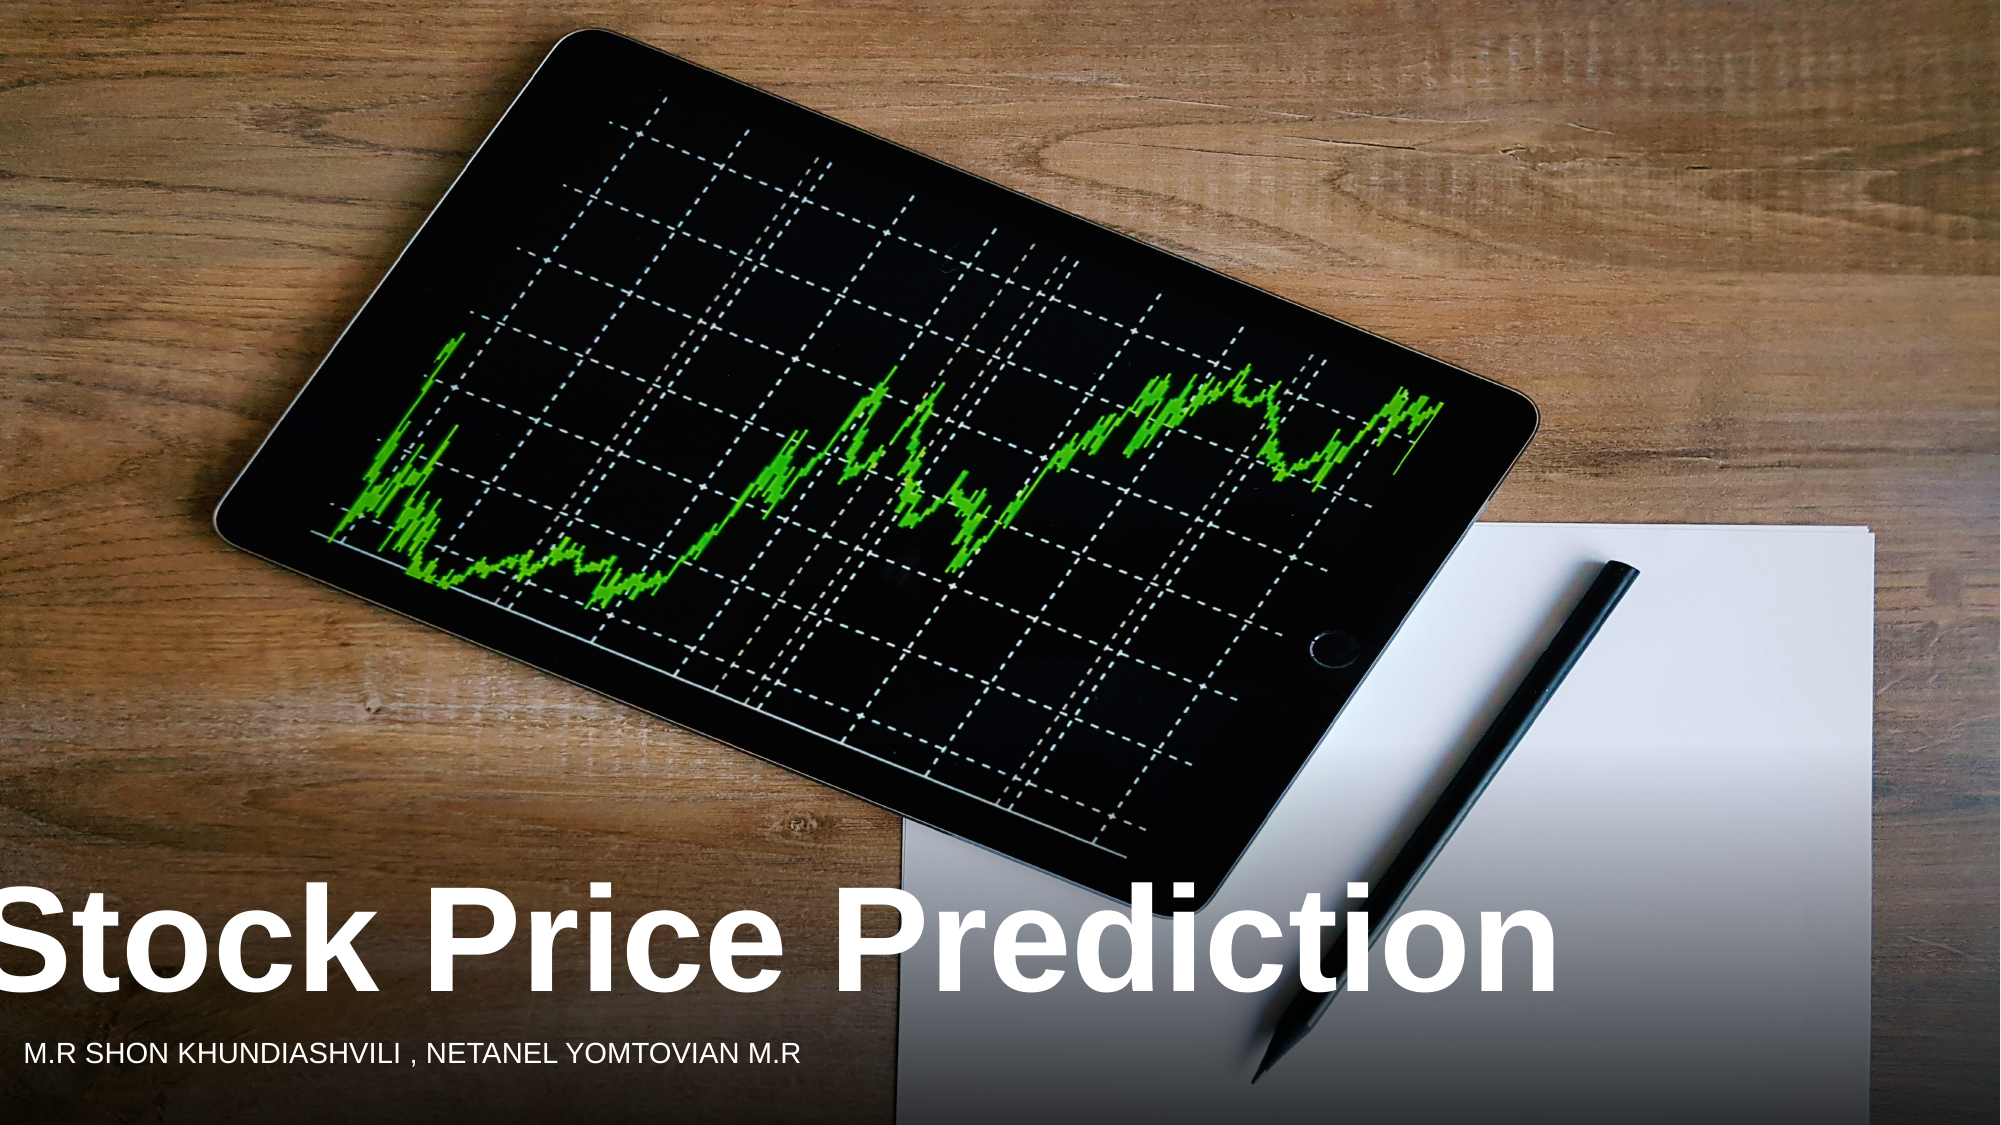

# Stock Price Prediction

M.R shon khundiashvili , Netanel yomtovian m.r